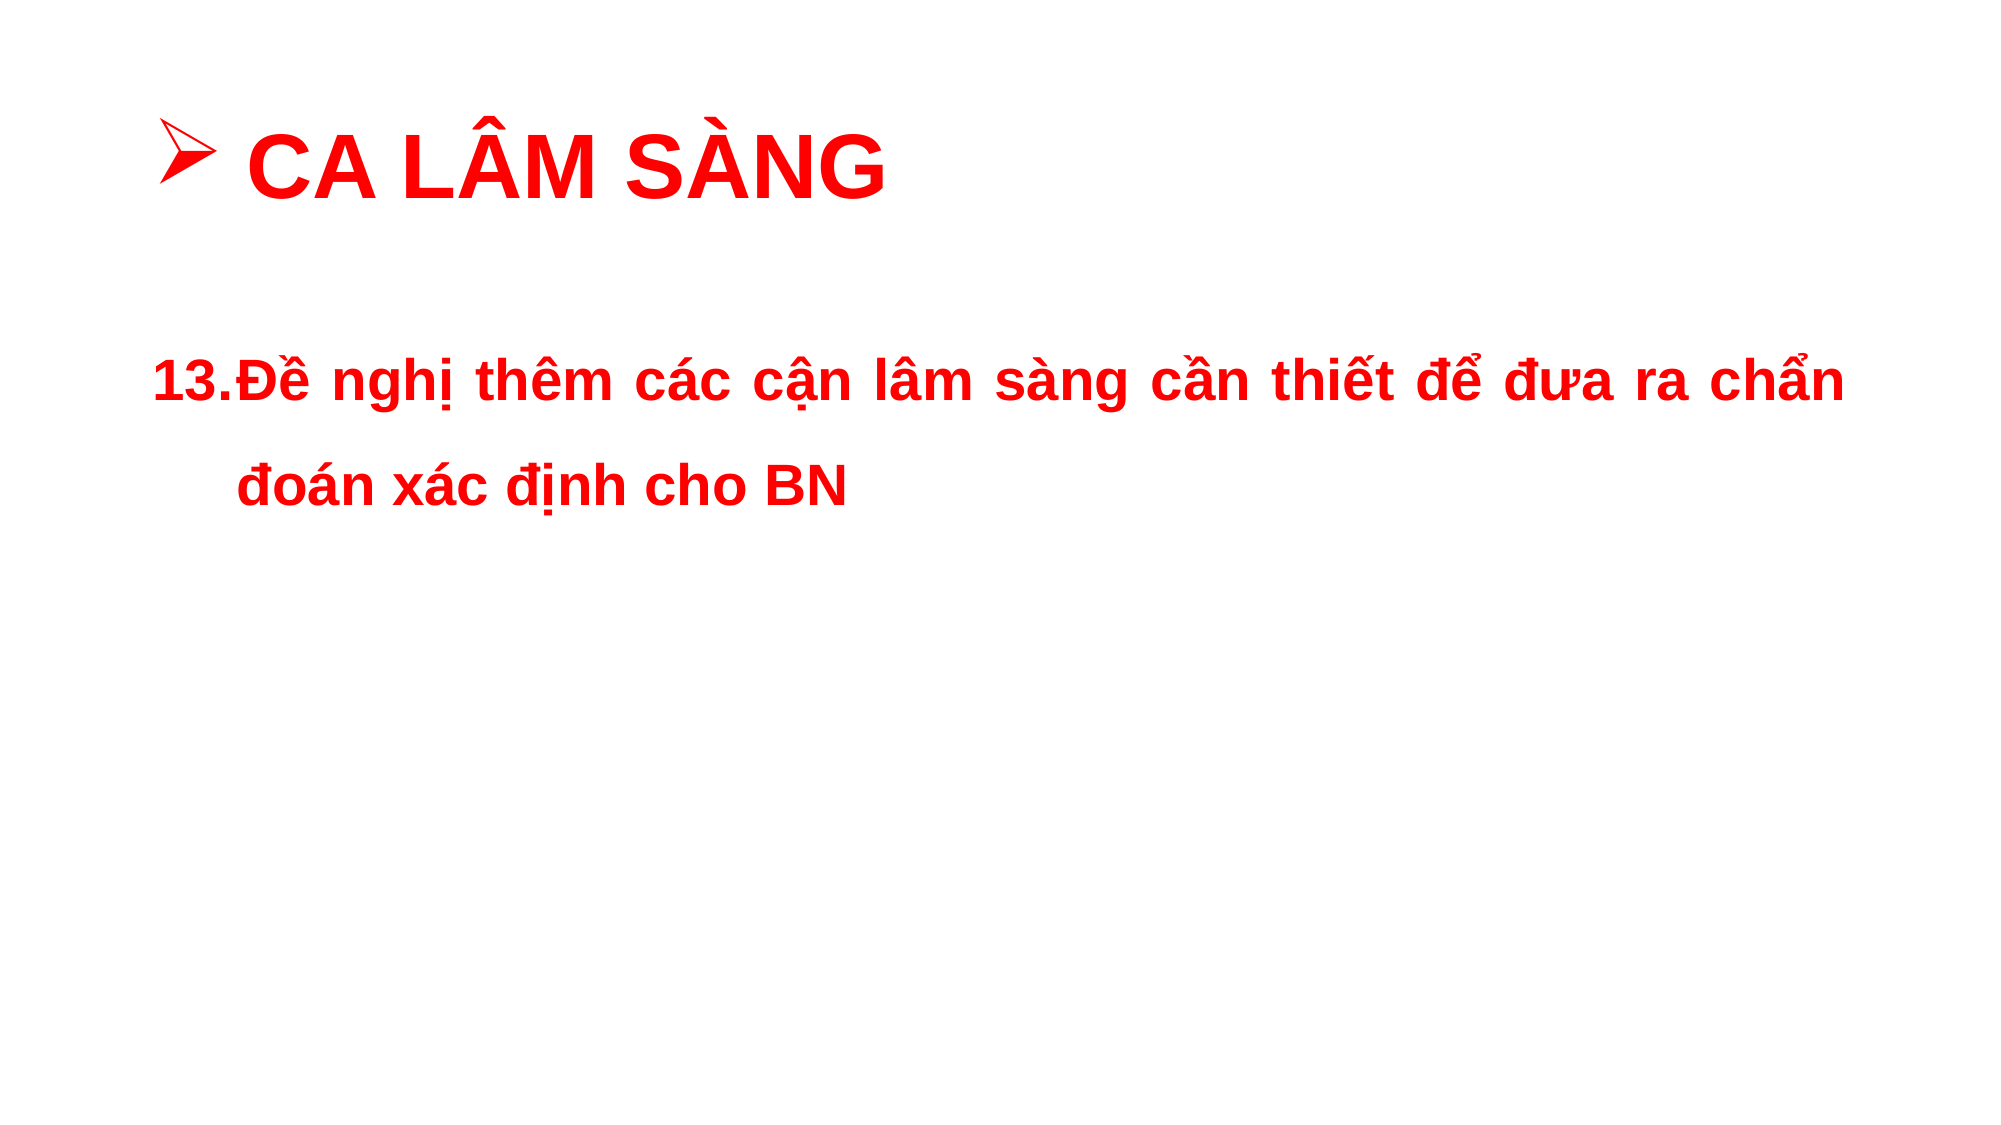

# CA LÂM SÀNG
Đề nghị thêm các cận lâm sàng cần thiết để đưa ra chẩn đoán xác định cho BN